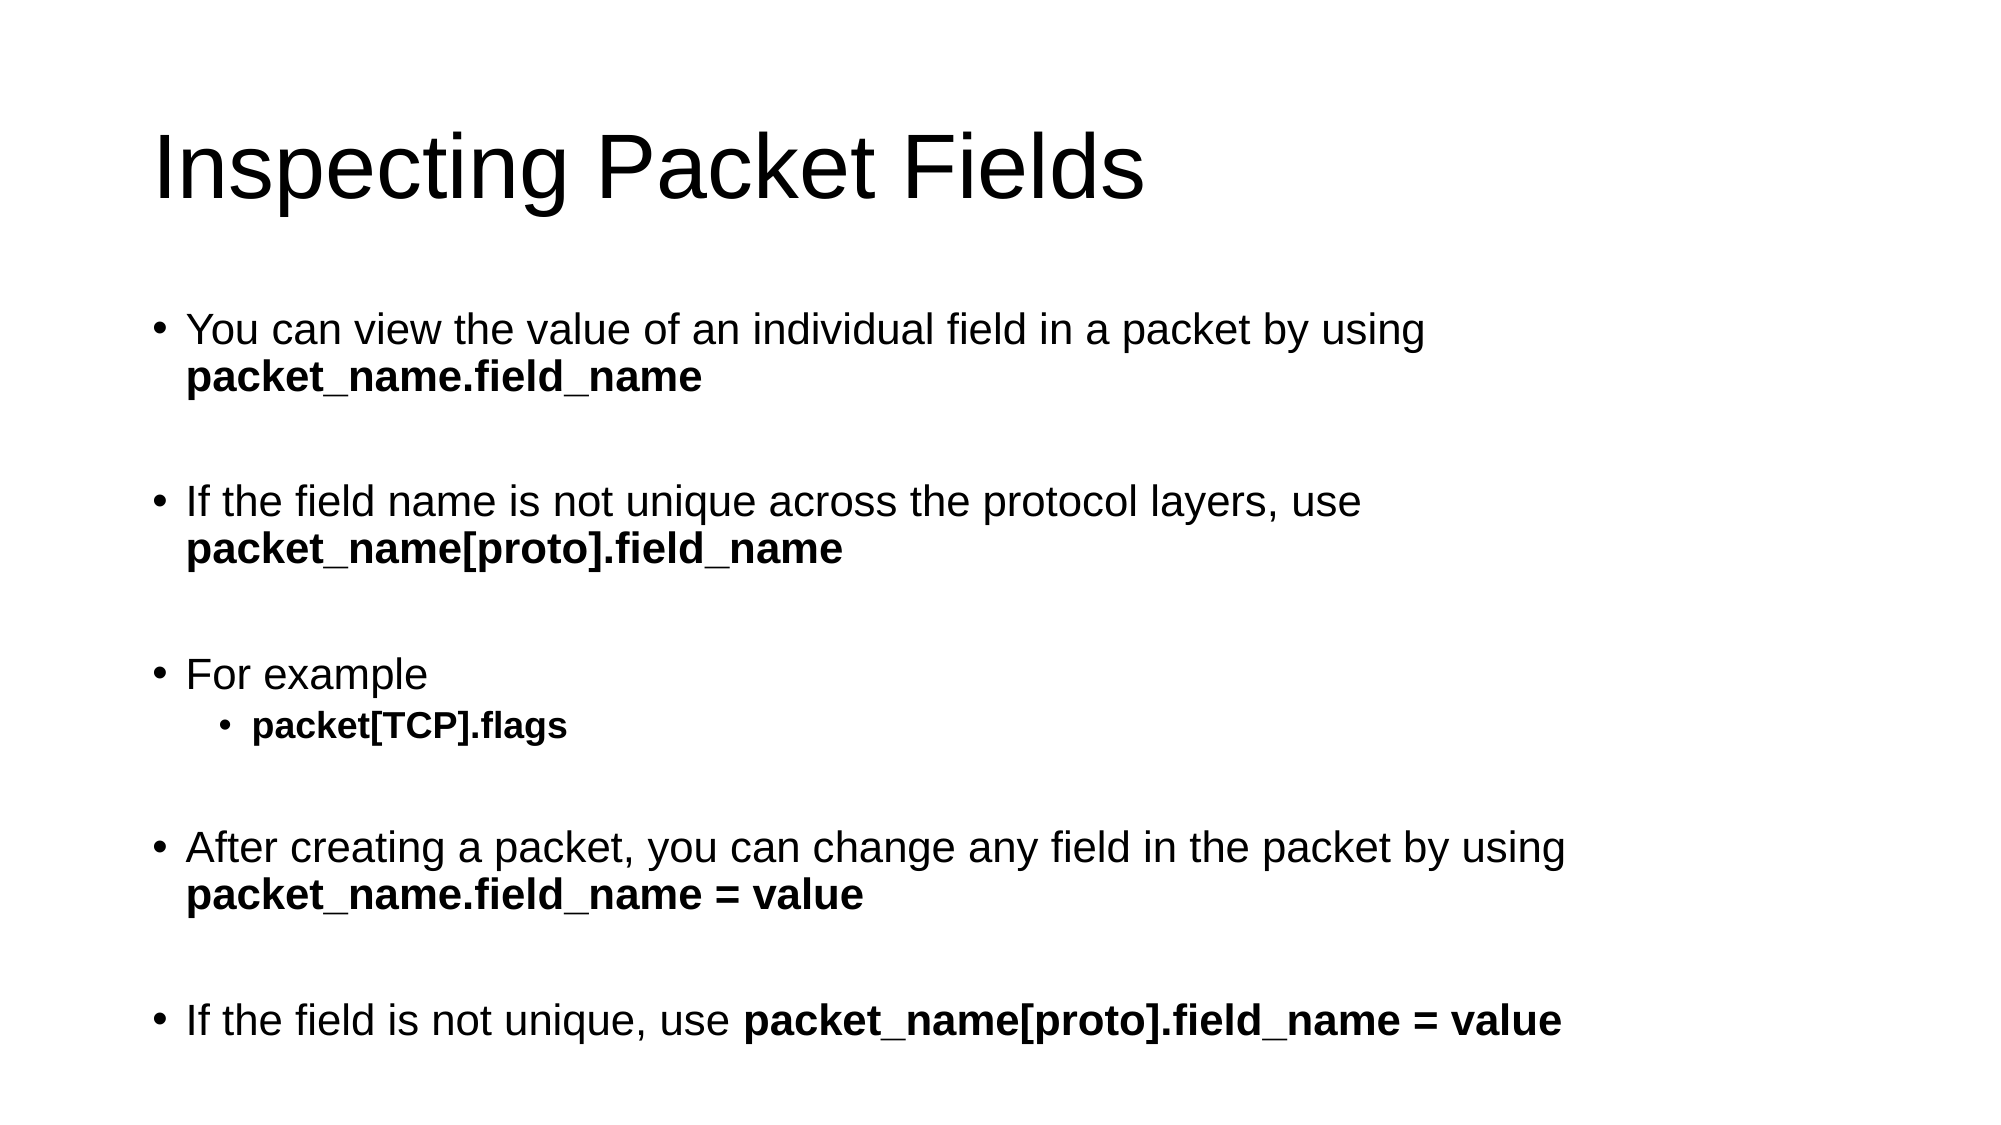

# Inspecting Packet Fields
You can view the value of an individual field in a packet by using packet_name.field_name

If the field name is not unique across the protocol layers, use packet_name[proto].field_name

For example
packet[TCP].flags

After creating a packet, you can change any field in the packet by using packet_name.field_name = value

If the field is not unique, use packet_name[proto].field_name = value